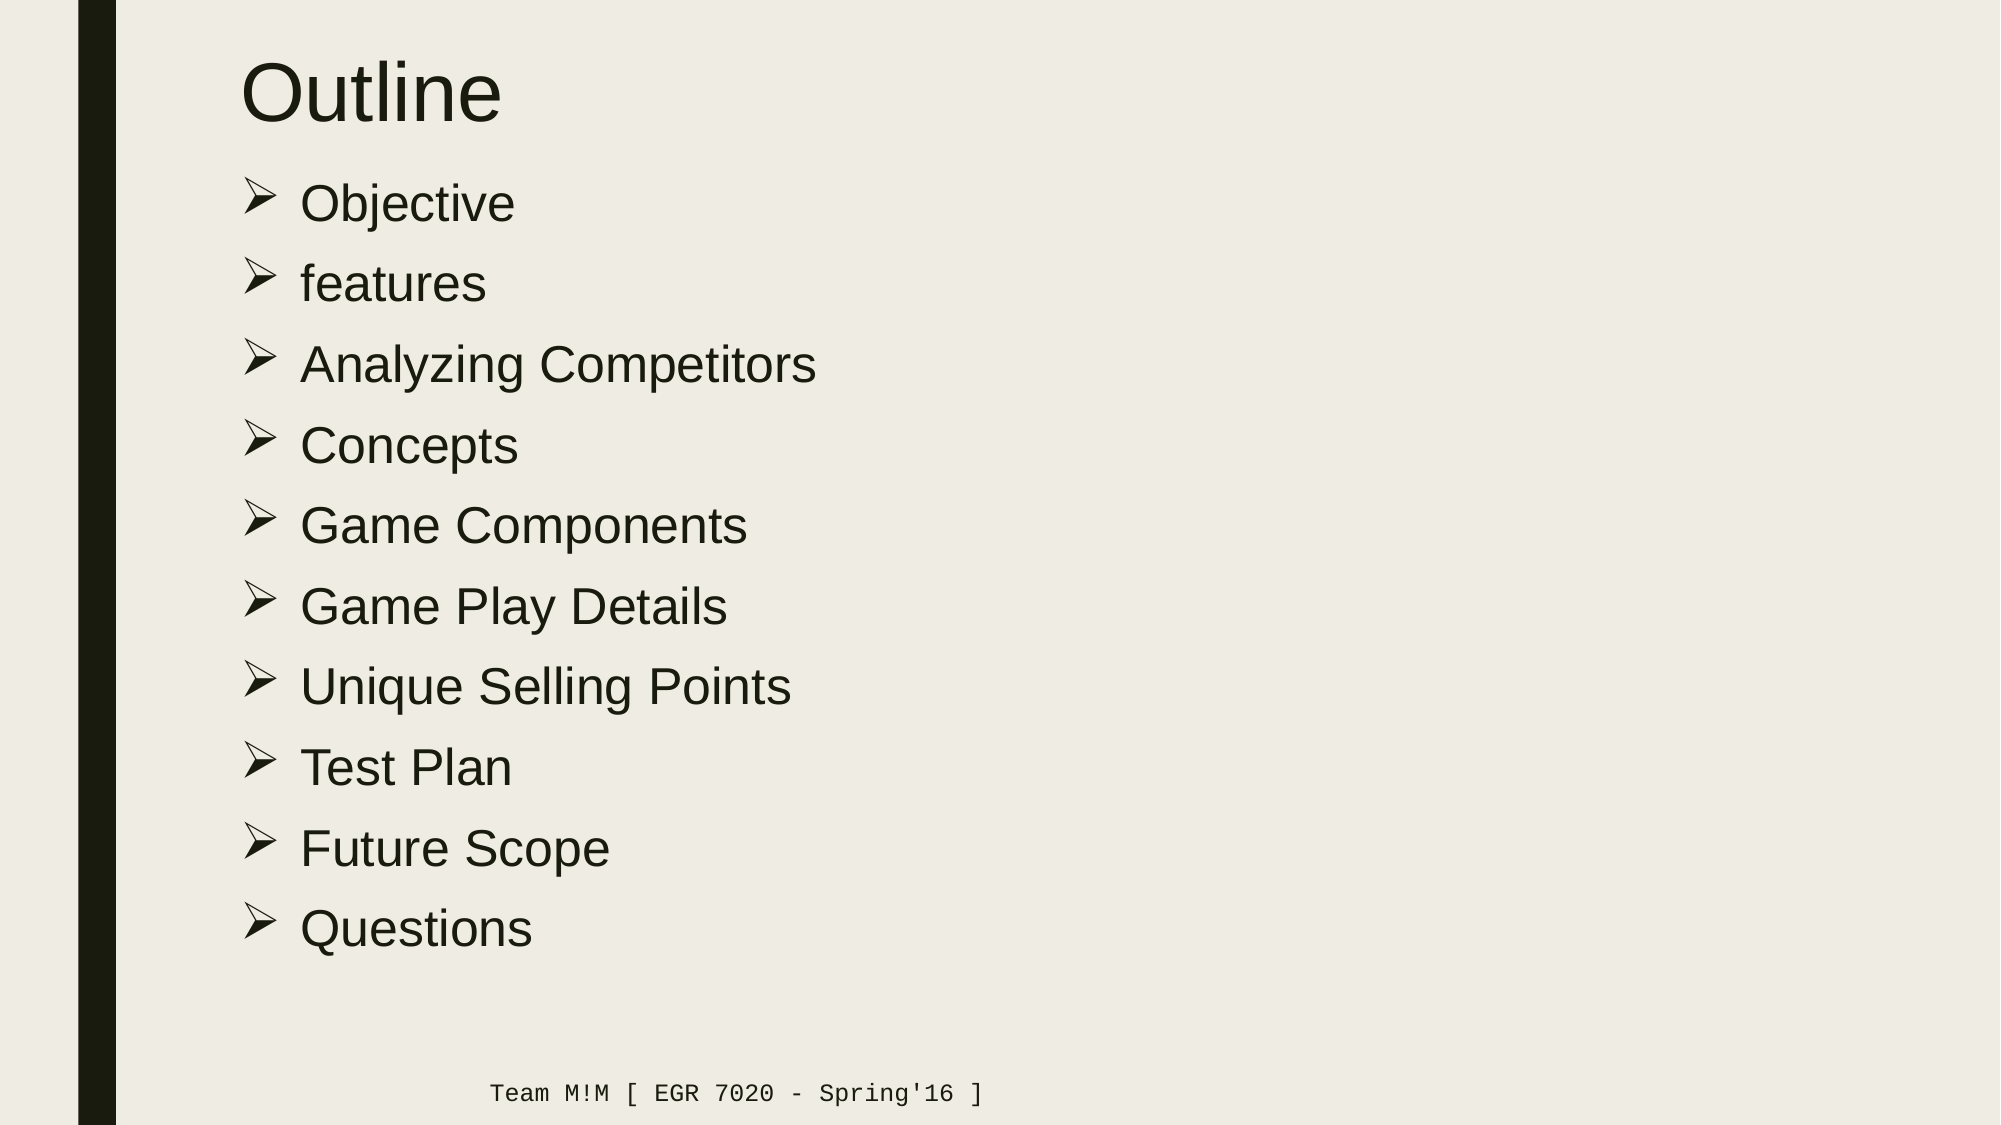

# Outline
Objective
features
Analyzing Competitors
Concepts
Game Components
Game Play Details
Unique Selling Points
Test Plan
Future Scope
Questions

Team M!M [ EGR 7020 - Spring'16 ]